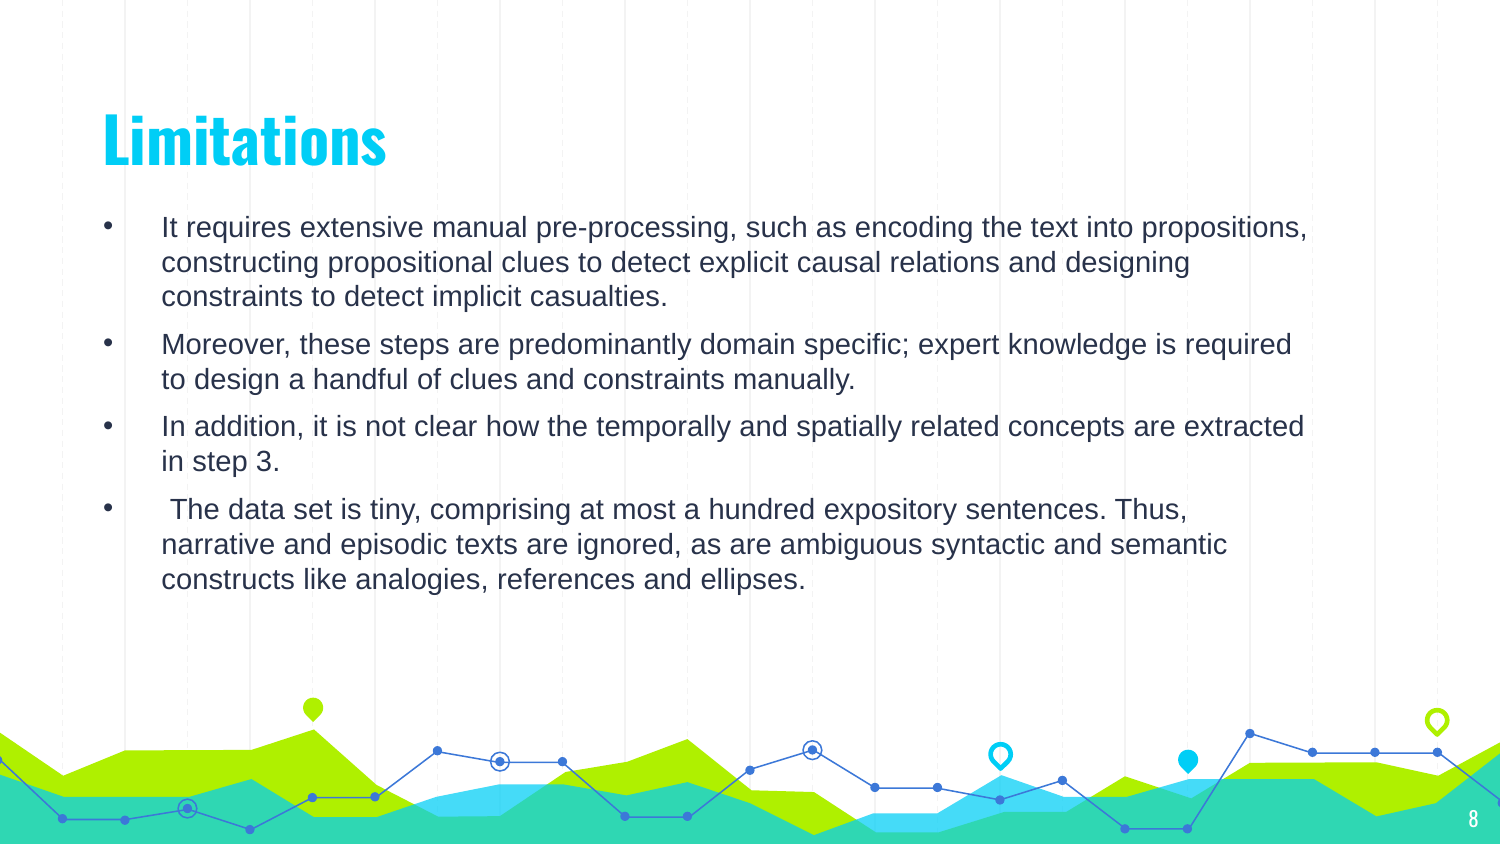

# Limitations
It requires extensive manual pre-processing, such as encoding the text into propositions, constructing propositional clues to detect explicit causal relations and designing constraints to detect implicit casualties.
Moreover, these steps are predominantly domain specific; expert knowledge is required to design a handful of clues and constraints manually.
In addition, it is not clear how the temporally and spatially related concepts are extracted in step 3.
 The data set is tiny, comprising at most a hundred expository sentences. Thus, narrative and episodic texts are ignored, as are ambiguous syntactic and semantic constructs like analogies, references and ellipses.
8